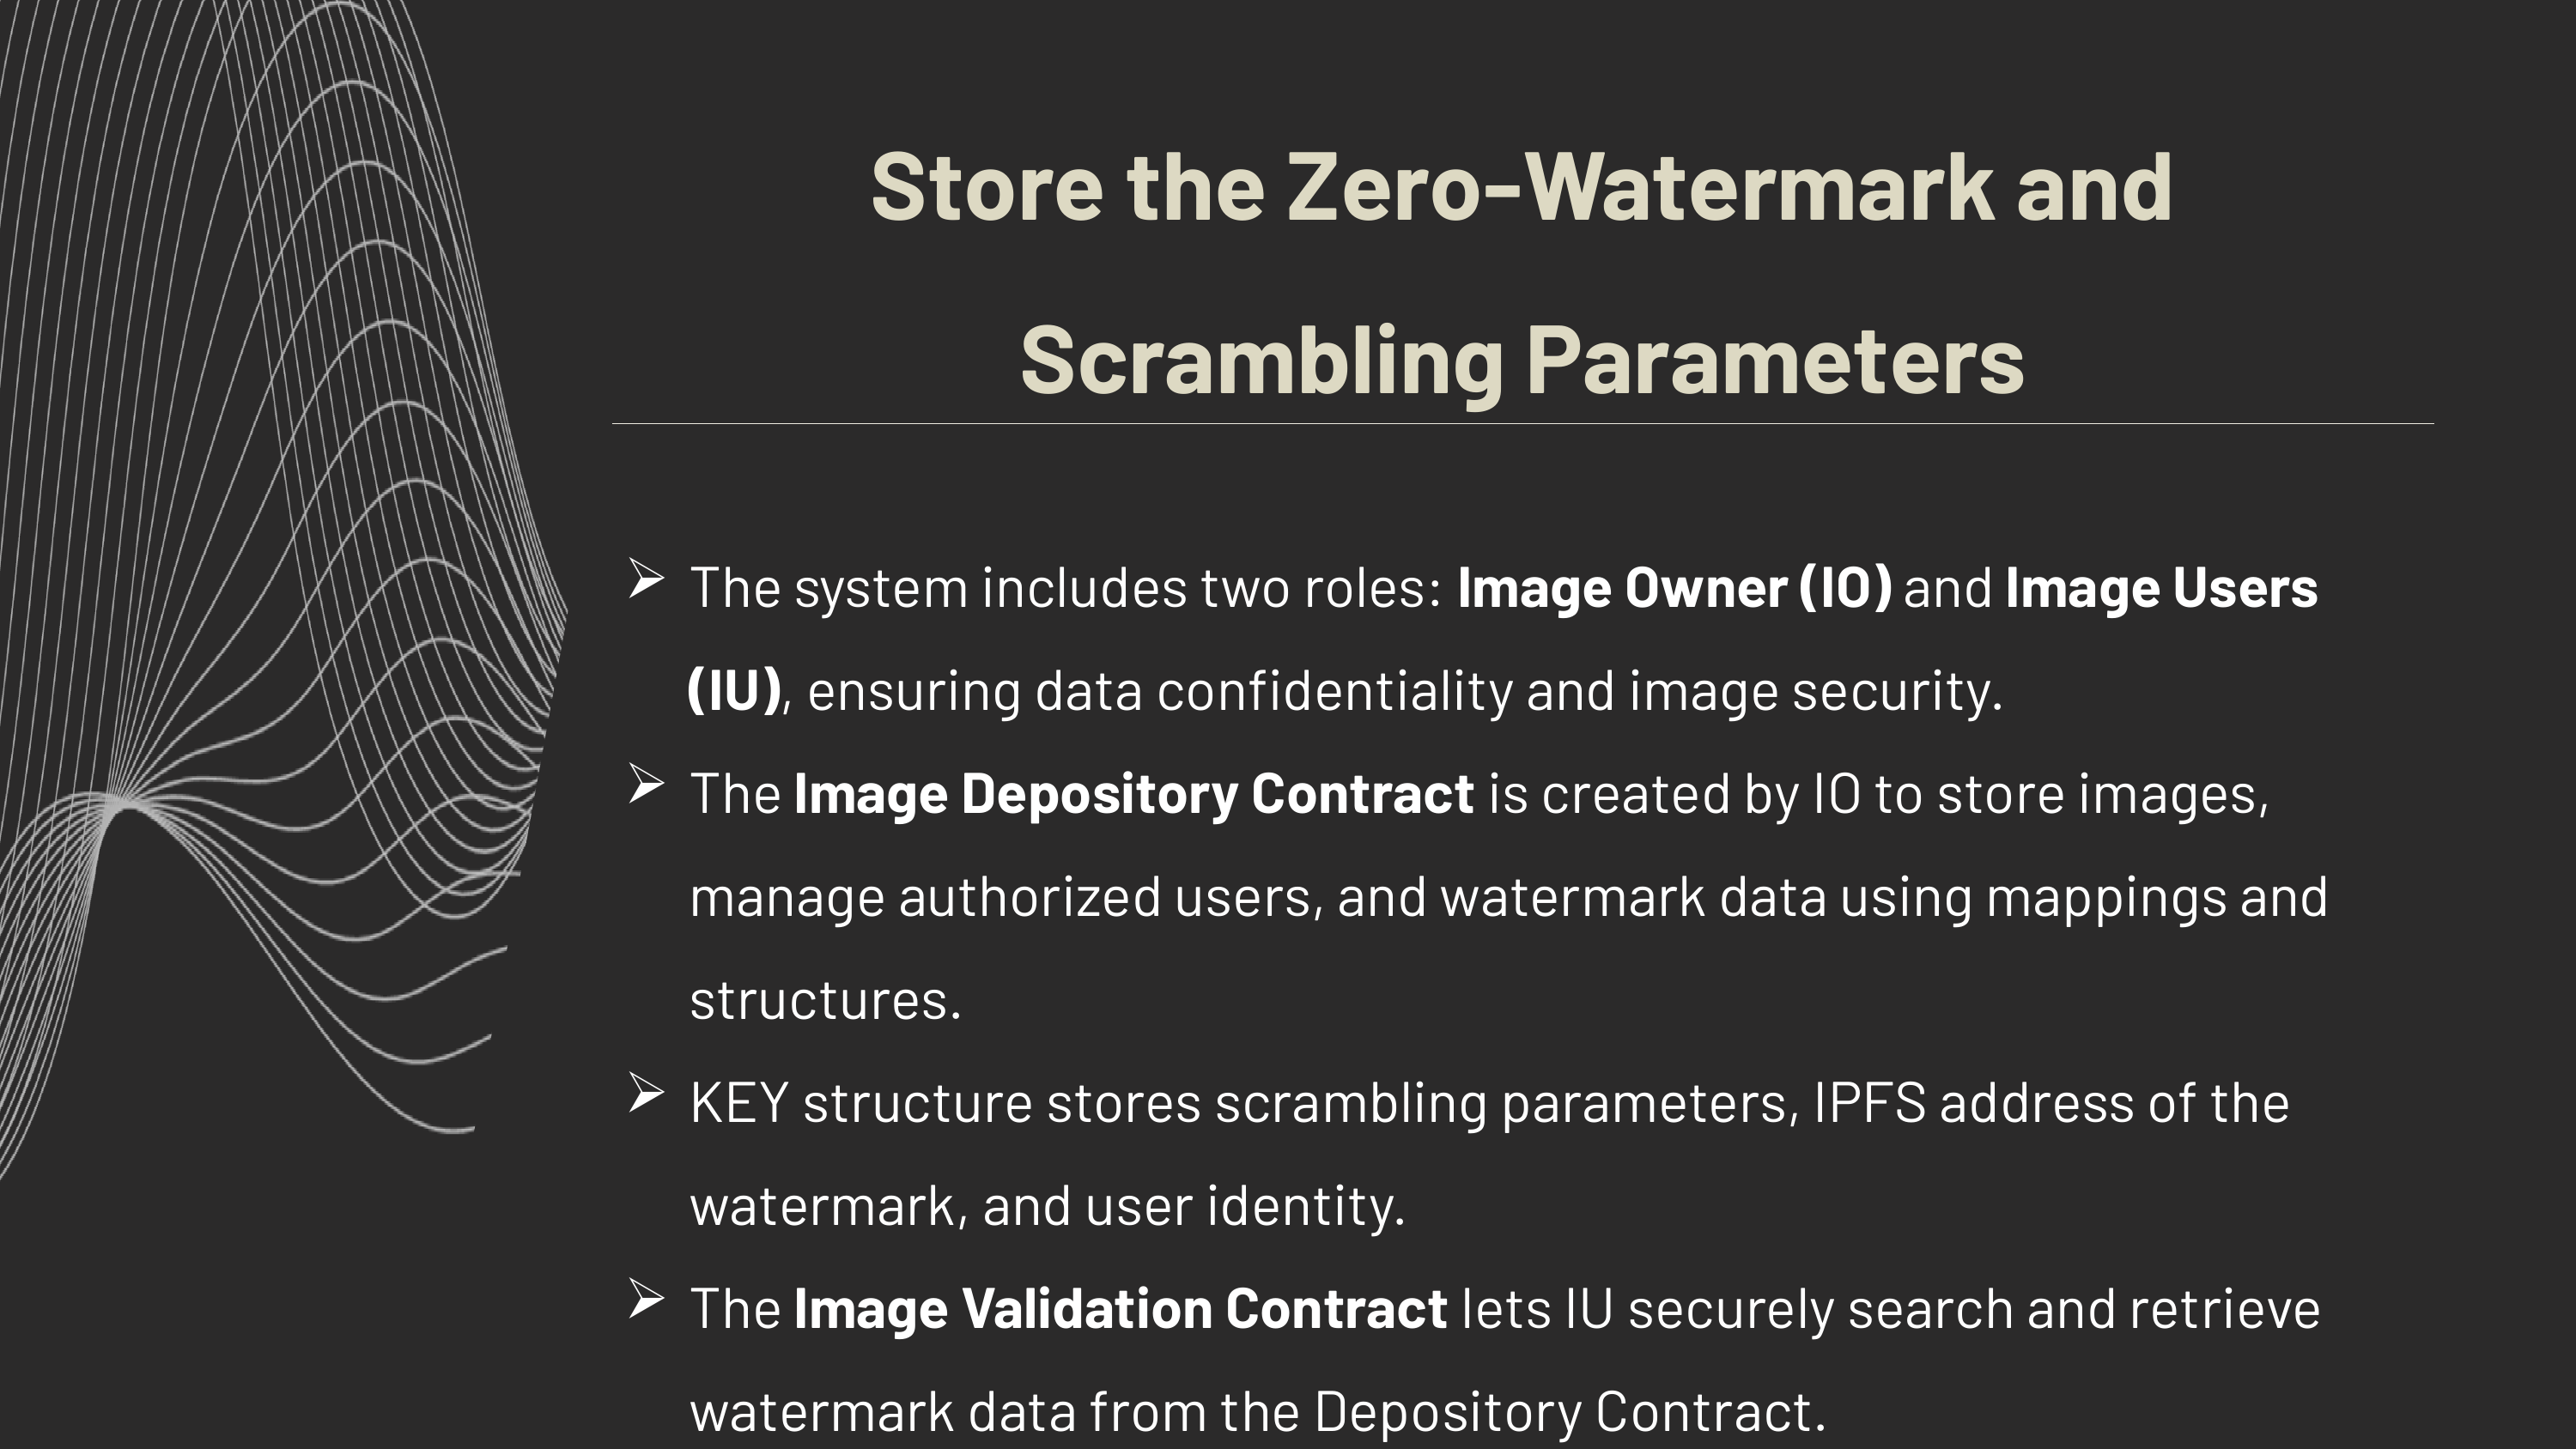

Store the Zero-Watermark and Scrambling Parameters

The system includes two roles: Image Owner (IO) and Image Users (IU), ensuring data confidentiality and image security.
The Image Depository Contract is created by IO to store images, manage authorized users, and watermark data using mappings and structures.
KEY structure stores scrambling parameters, IPFS address of the watermark, and user identity.
The Image Validation Contract lets IU securely search and retrieve watermark data from the Depository Contract.